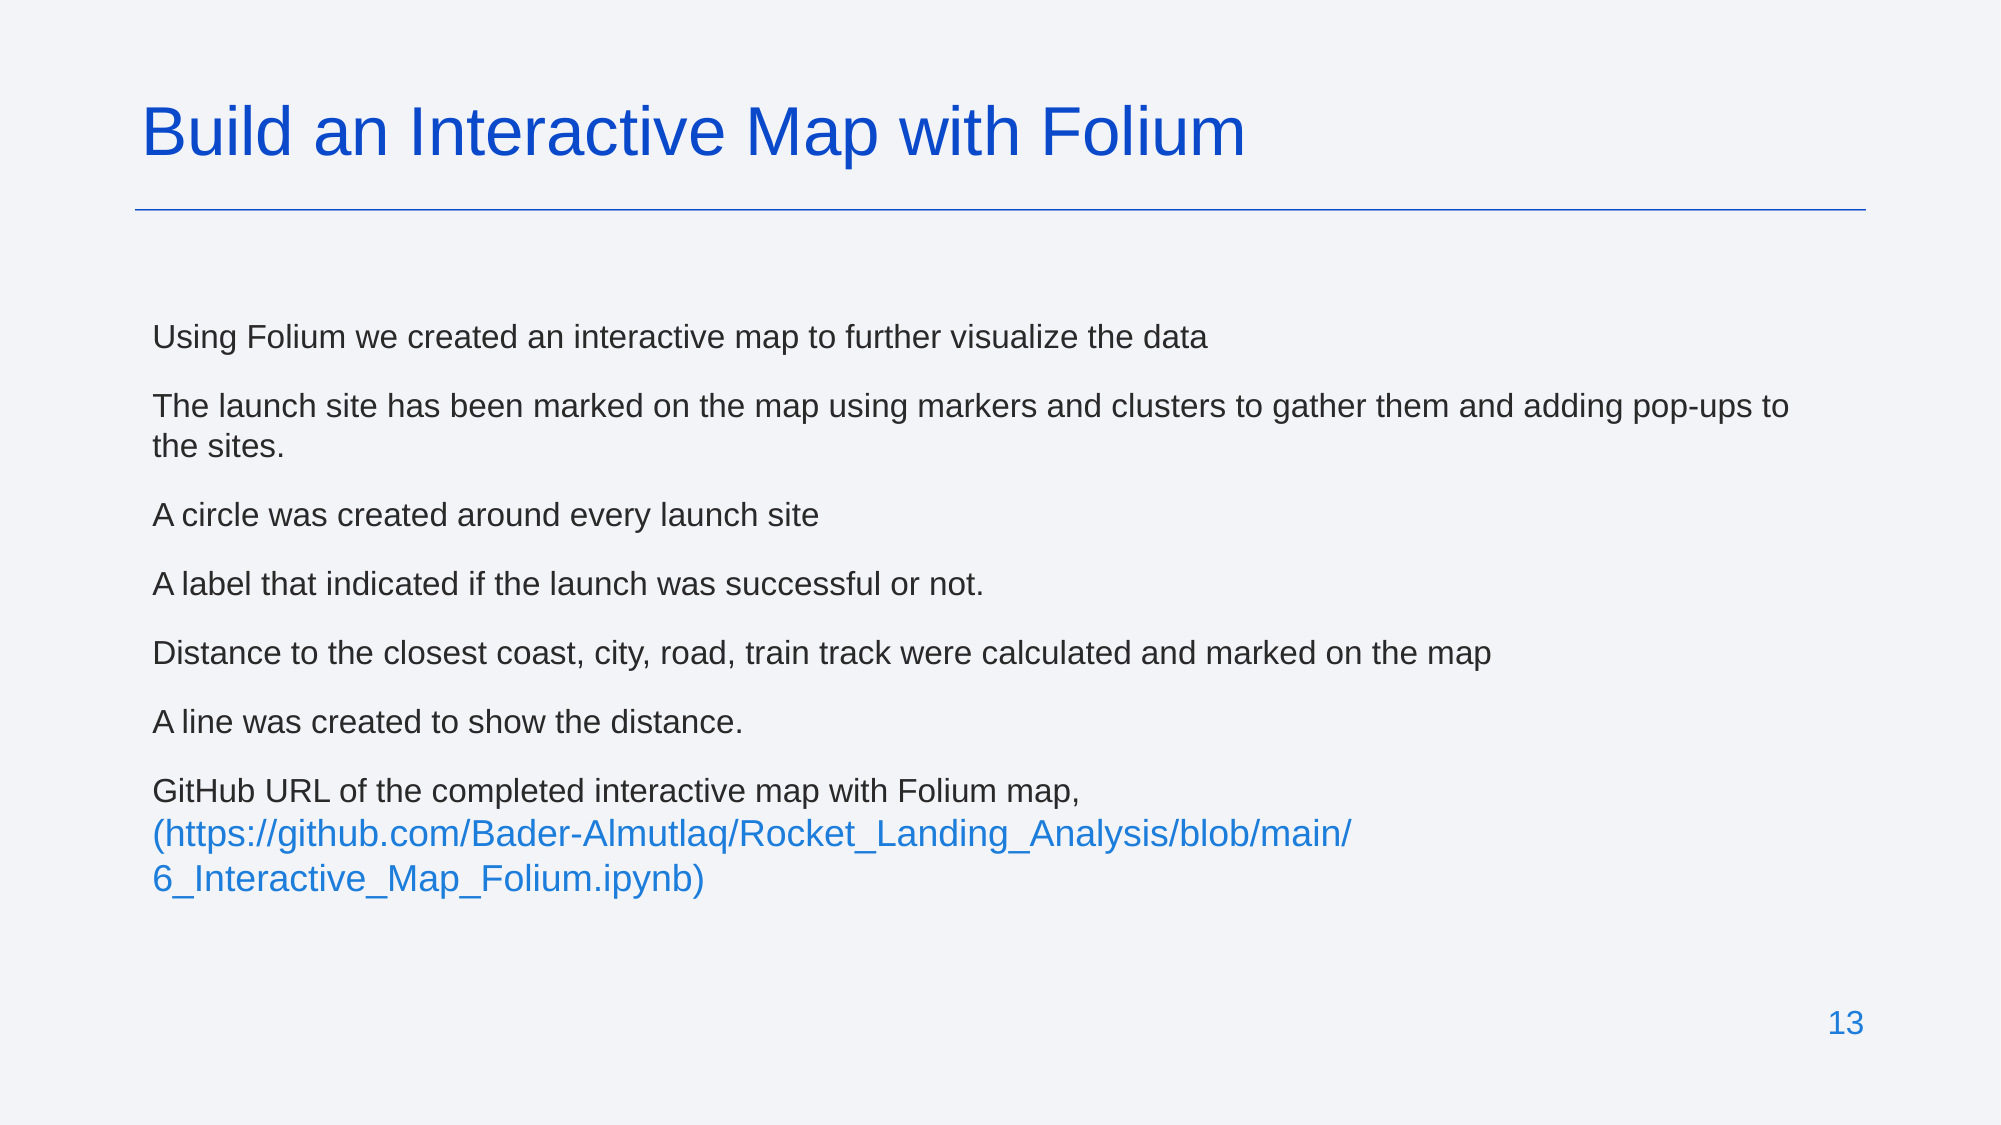

Build an Interactive Map with Folium
Using Folium we created an interactive map to further visualize the data
The launch site has been marked on the map using markers and clusters to gather them and adding pop-ups to the sites.
A circle was created around every launch site
A label that indicated if the launch was successful or not.
Distance to the closest coast, city, road, train track were calculated and marked on the map
A line was created to show the distance.
GitHub URL of the completed interactive map with Folium map, (https://github.com/Bader-Almutlaq/Rocket_Landing_Analysis/blob/main/6_Interactive_Map_Folium.ipynb)

13